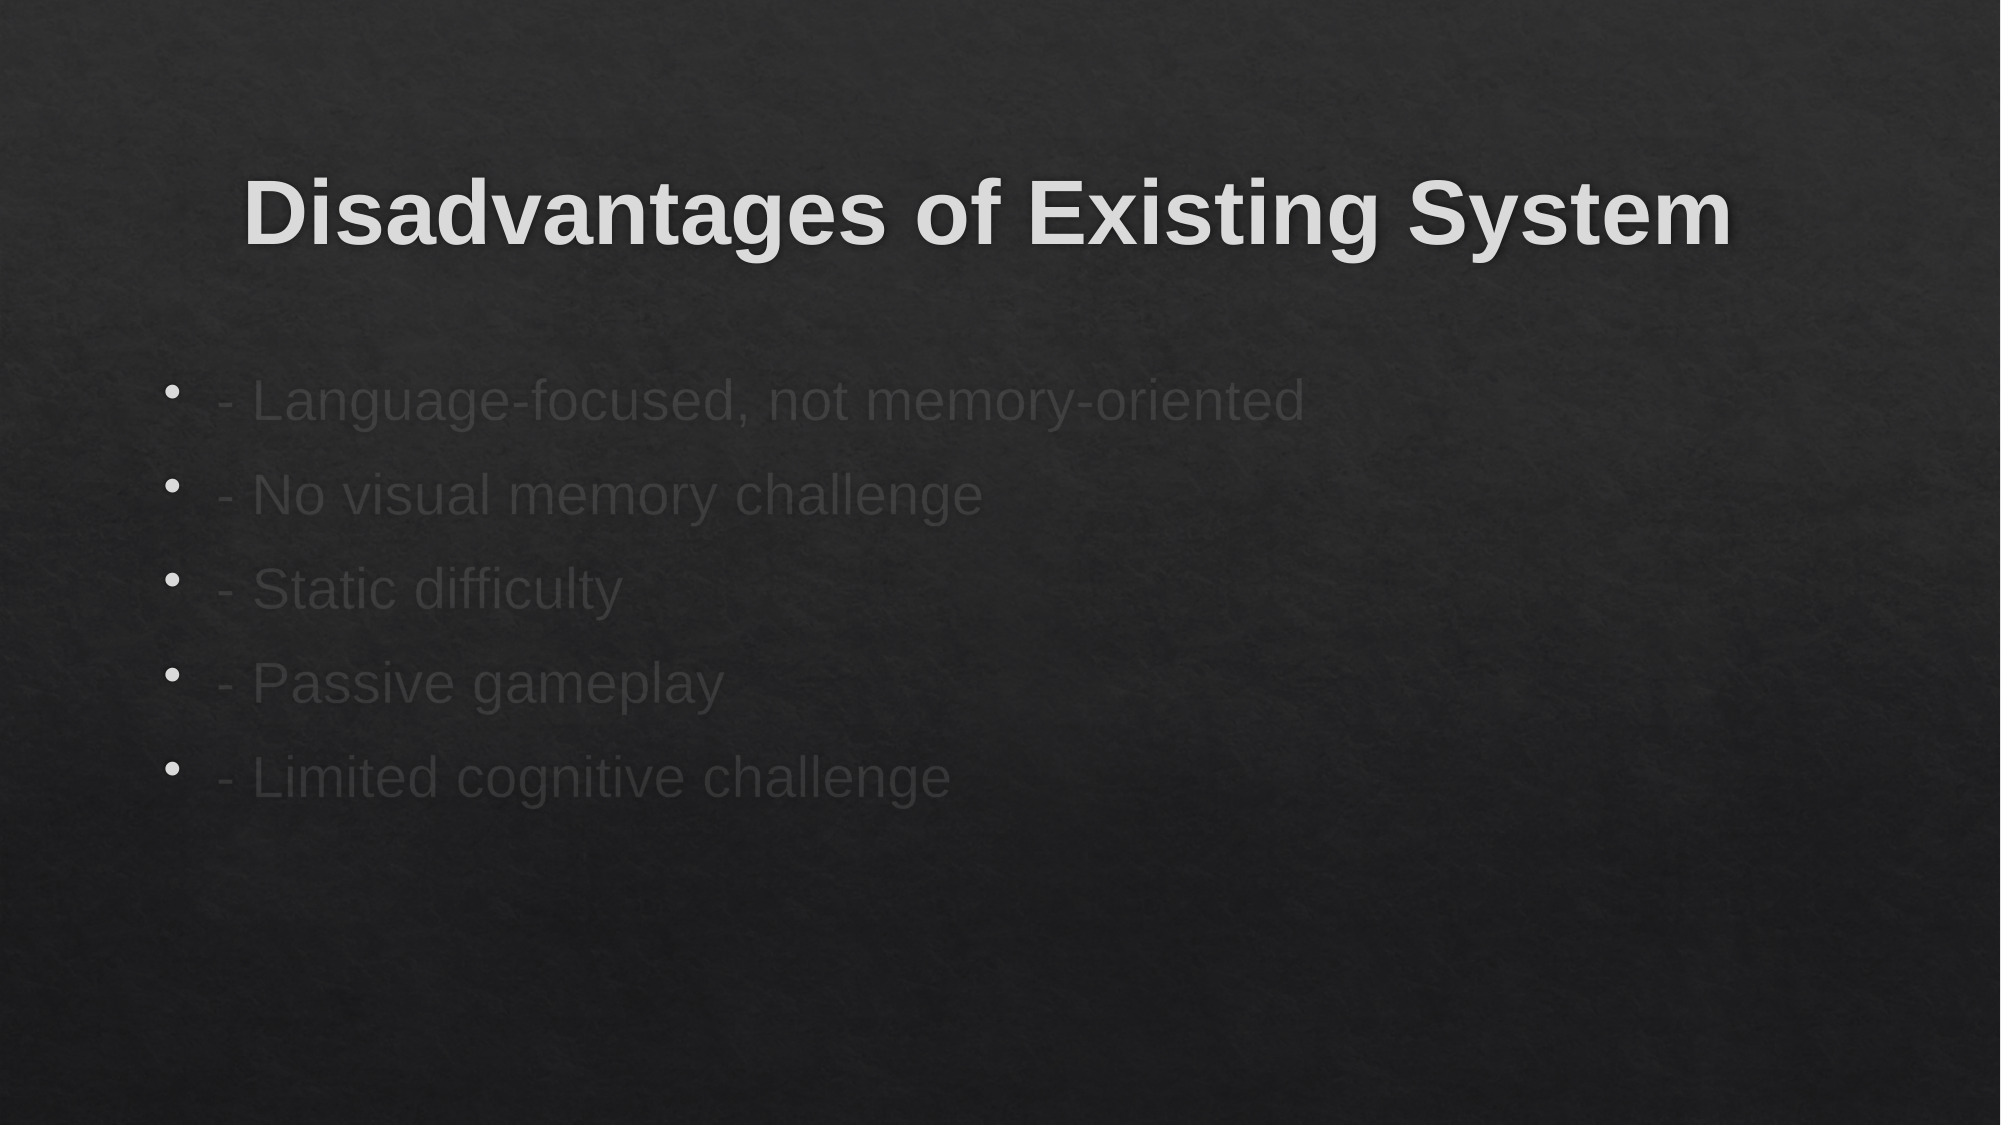

# Disadvantages of Existing System
- Language-focused, not memory-oriented
- No visual memory challenge
- Static difficulty
- Passive gameplay
- Limited cognitive challenge